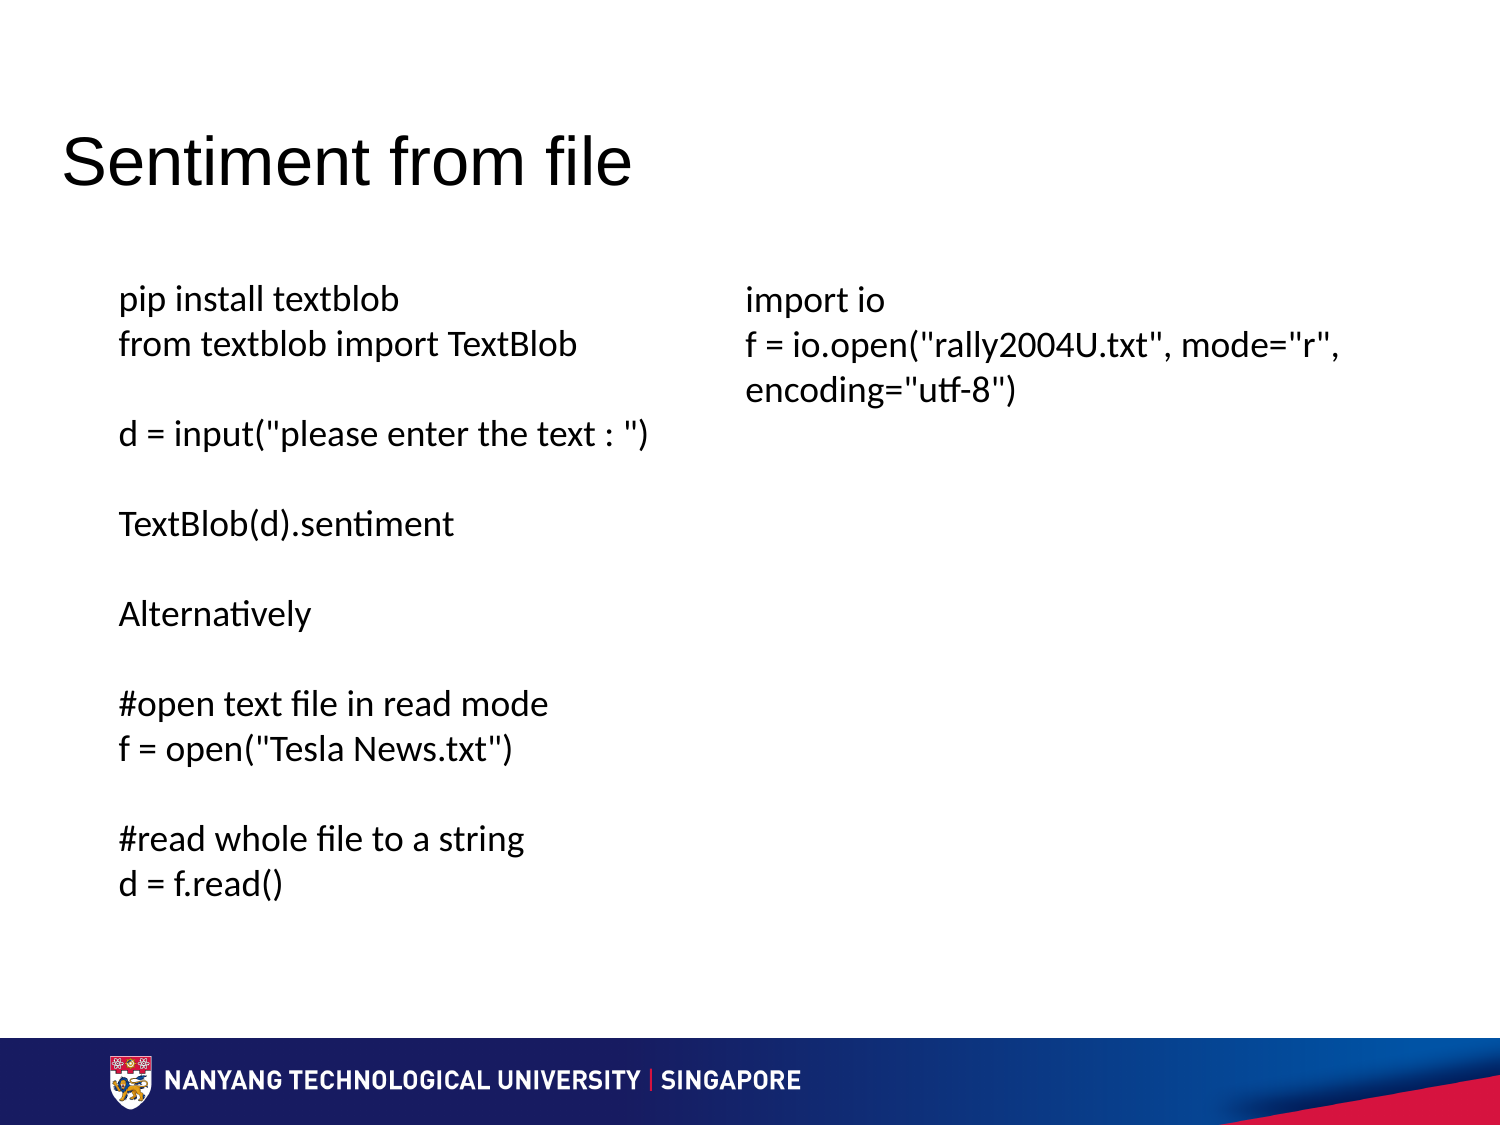

# Sentiment from file

pip install textblob
from textblob import TextBlob

d = input("please enter the text : ")

TextBlob(d).sentiment

Alternatively

#open text file in read mode
f = open("Tesla News.txt")

#read whole file to a string
d = f.read()

import io
f = io.open("rally2004U.txt", mode="r", encoding="utf-8")